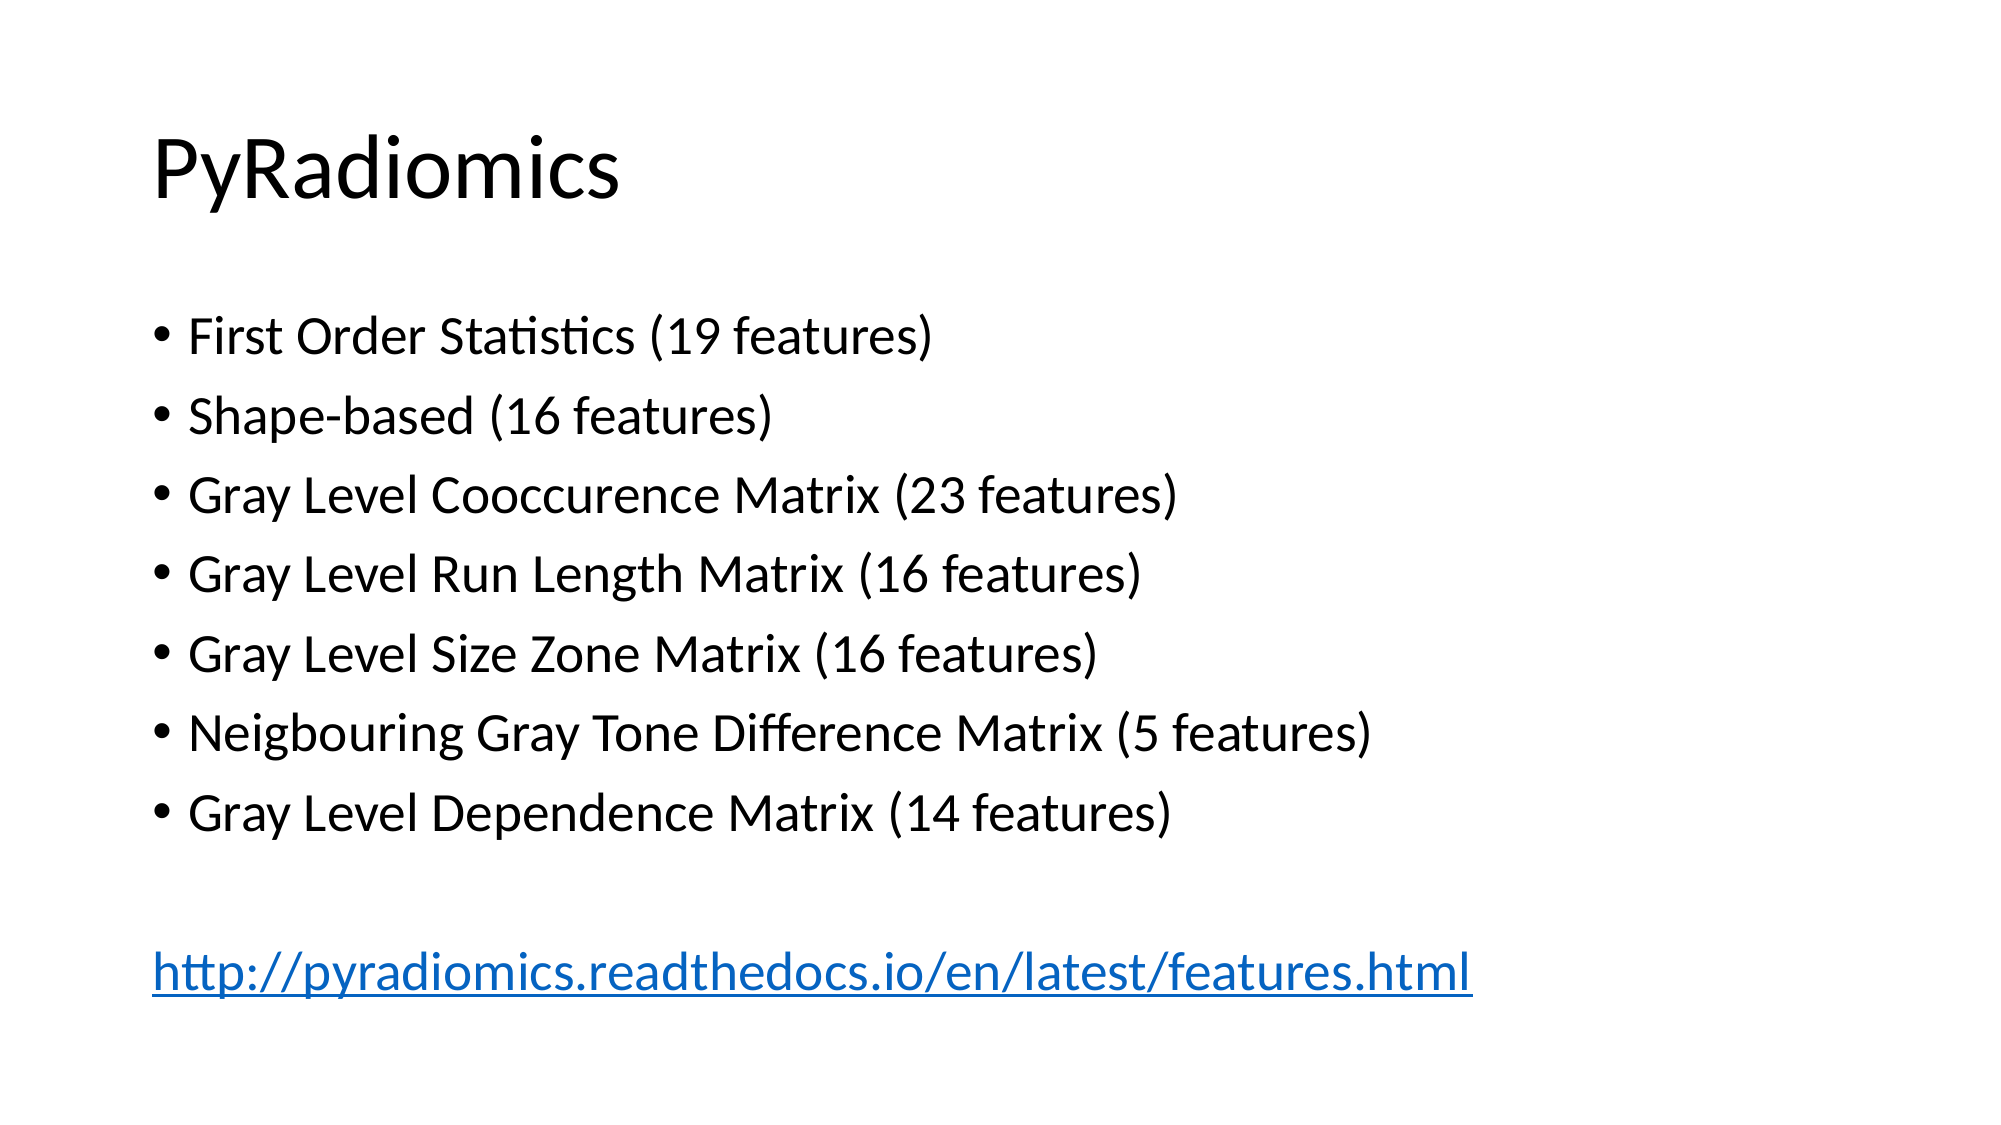

# PyRadiomics
First Order Statistics (19 features)
Shape-based (16 features)
Gray Level Cooccurence Matrix (23 features)
Gray Level Run Length Matrix (16 features)
Gray Level Size Zone Matrix (16 features)
Neigbouring Gray Tone Difference Matrix (5 features)
Gray Level Dependence Matrix (14 features)

http://pyradiomics.readthedocs.io/en/latest/features.html